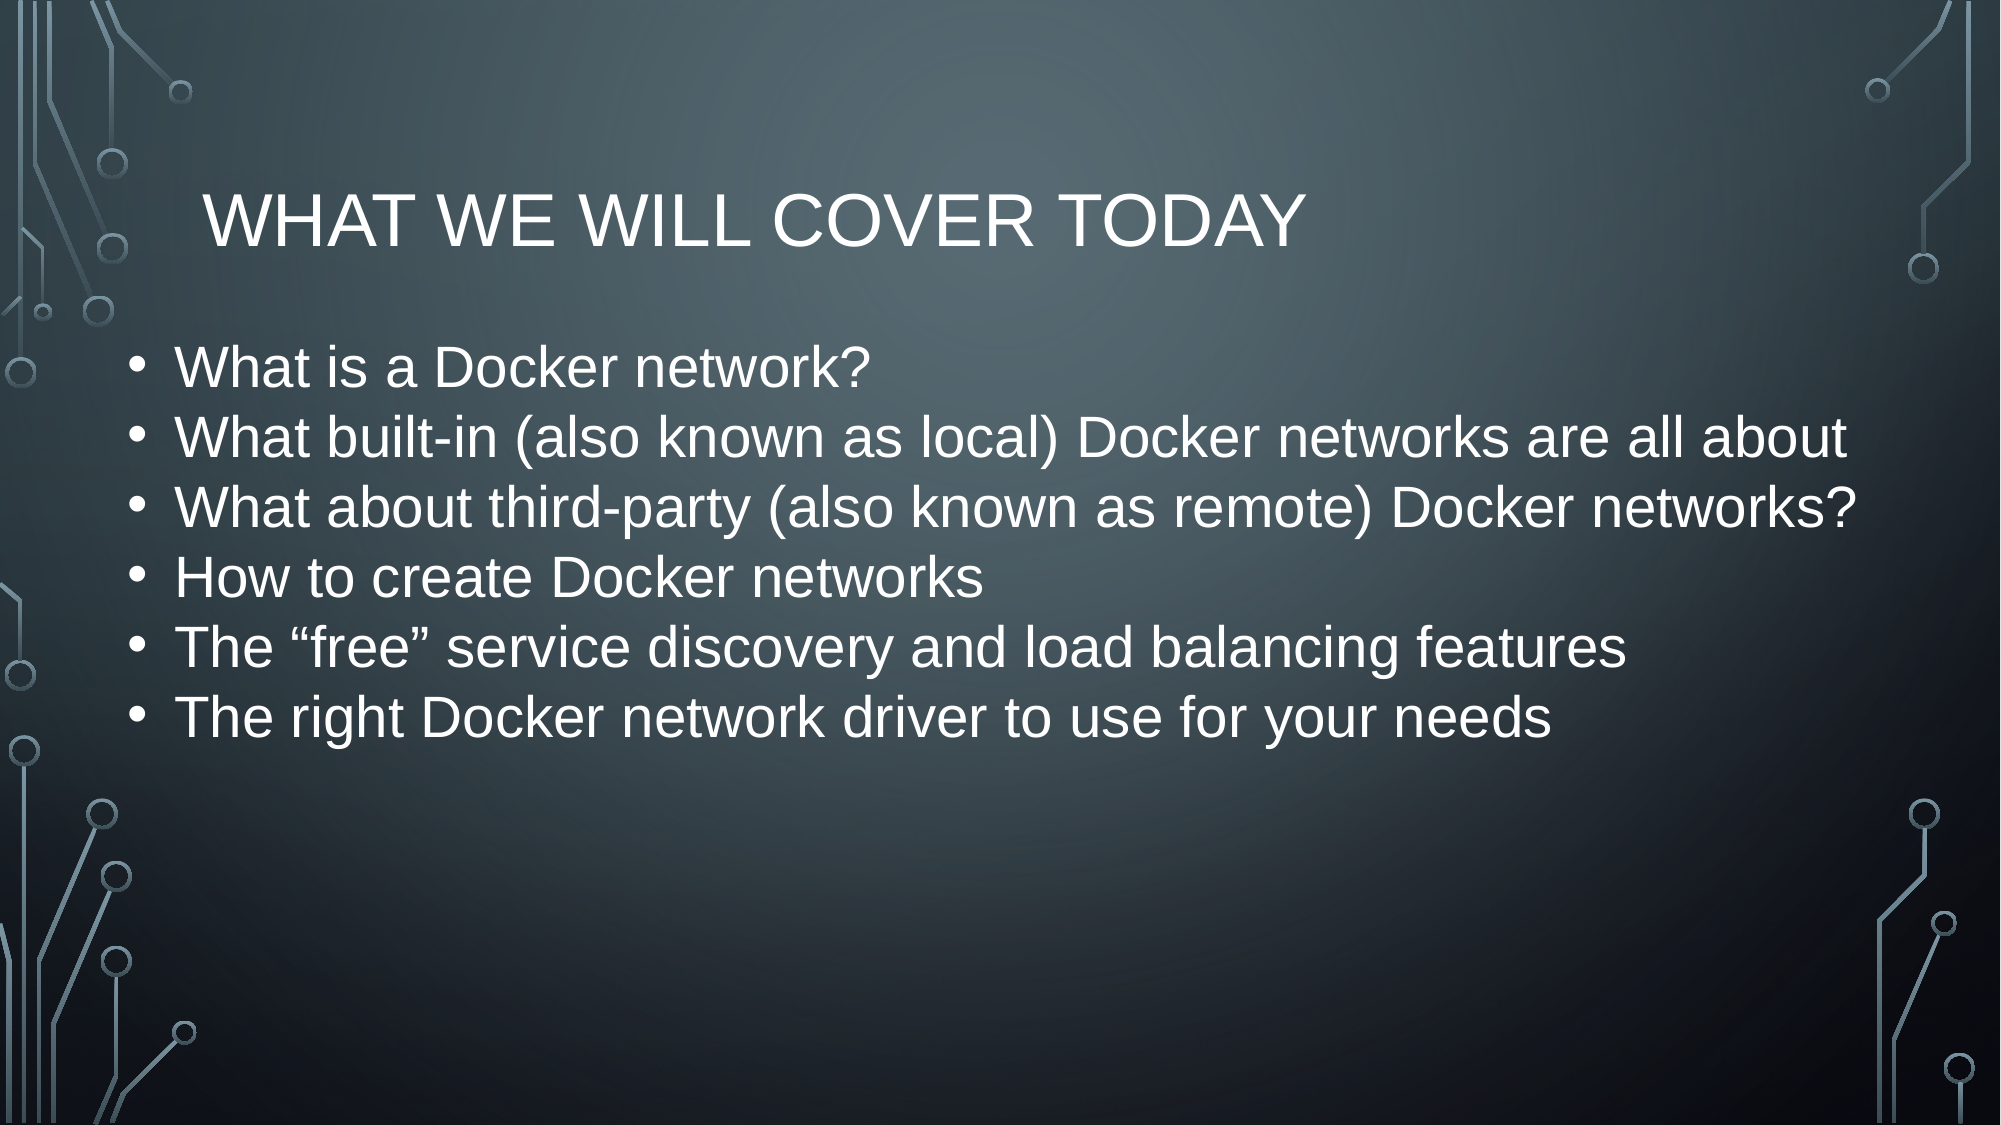

# What we will cover today
What is a Docker network?
What built-in (also known as local) Docker networks are all about
What about third-party (also known as remote) Docker networks?
How to create Docker networks
The “free” service discovery and load balancing features
The right Docker network driver to use for your needs